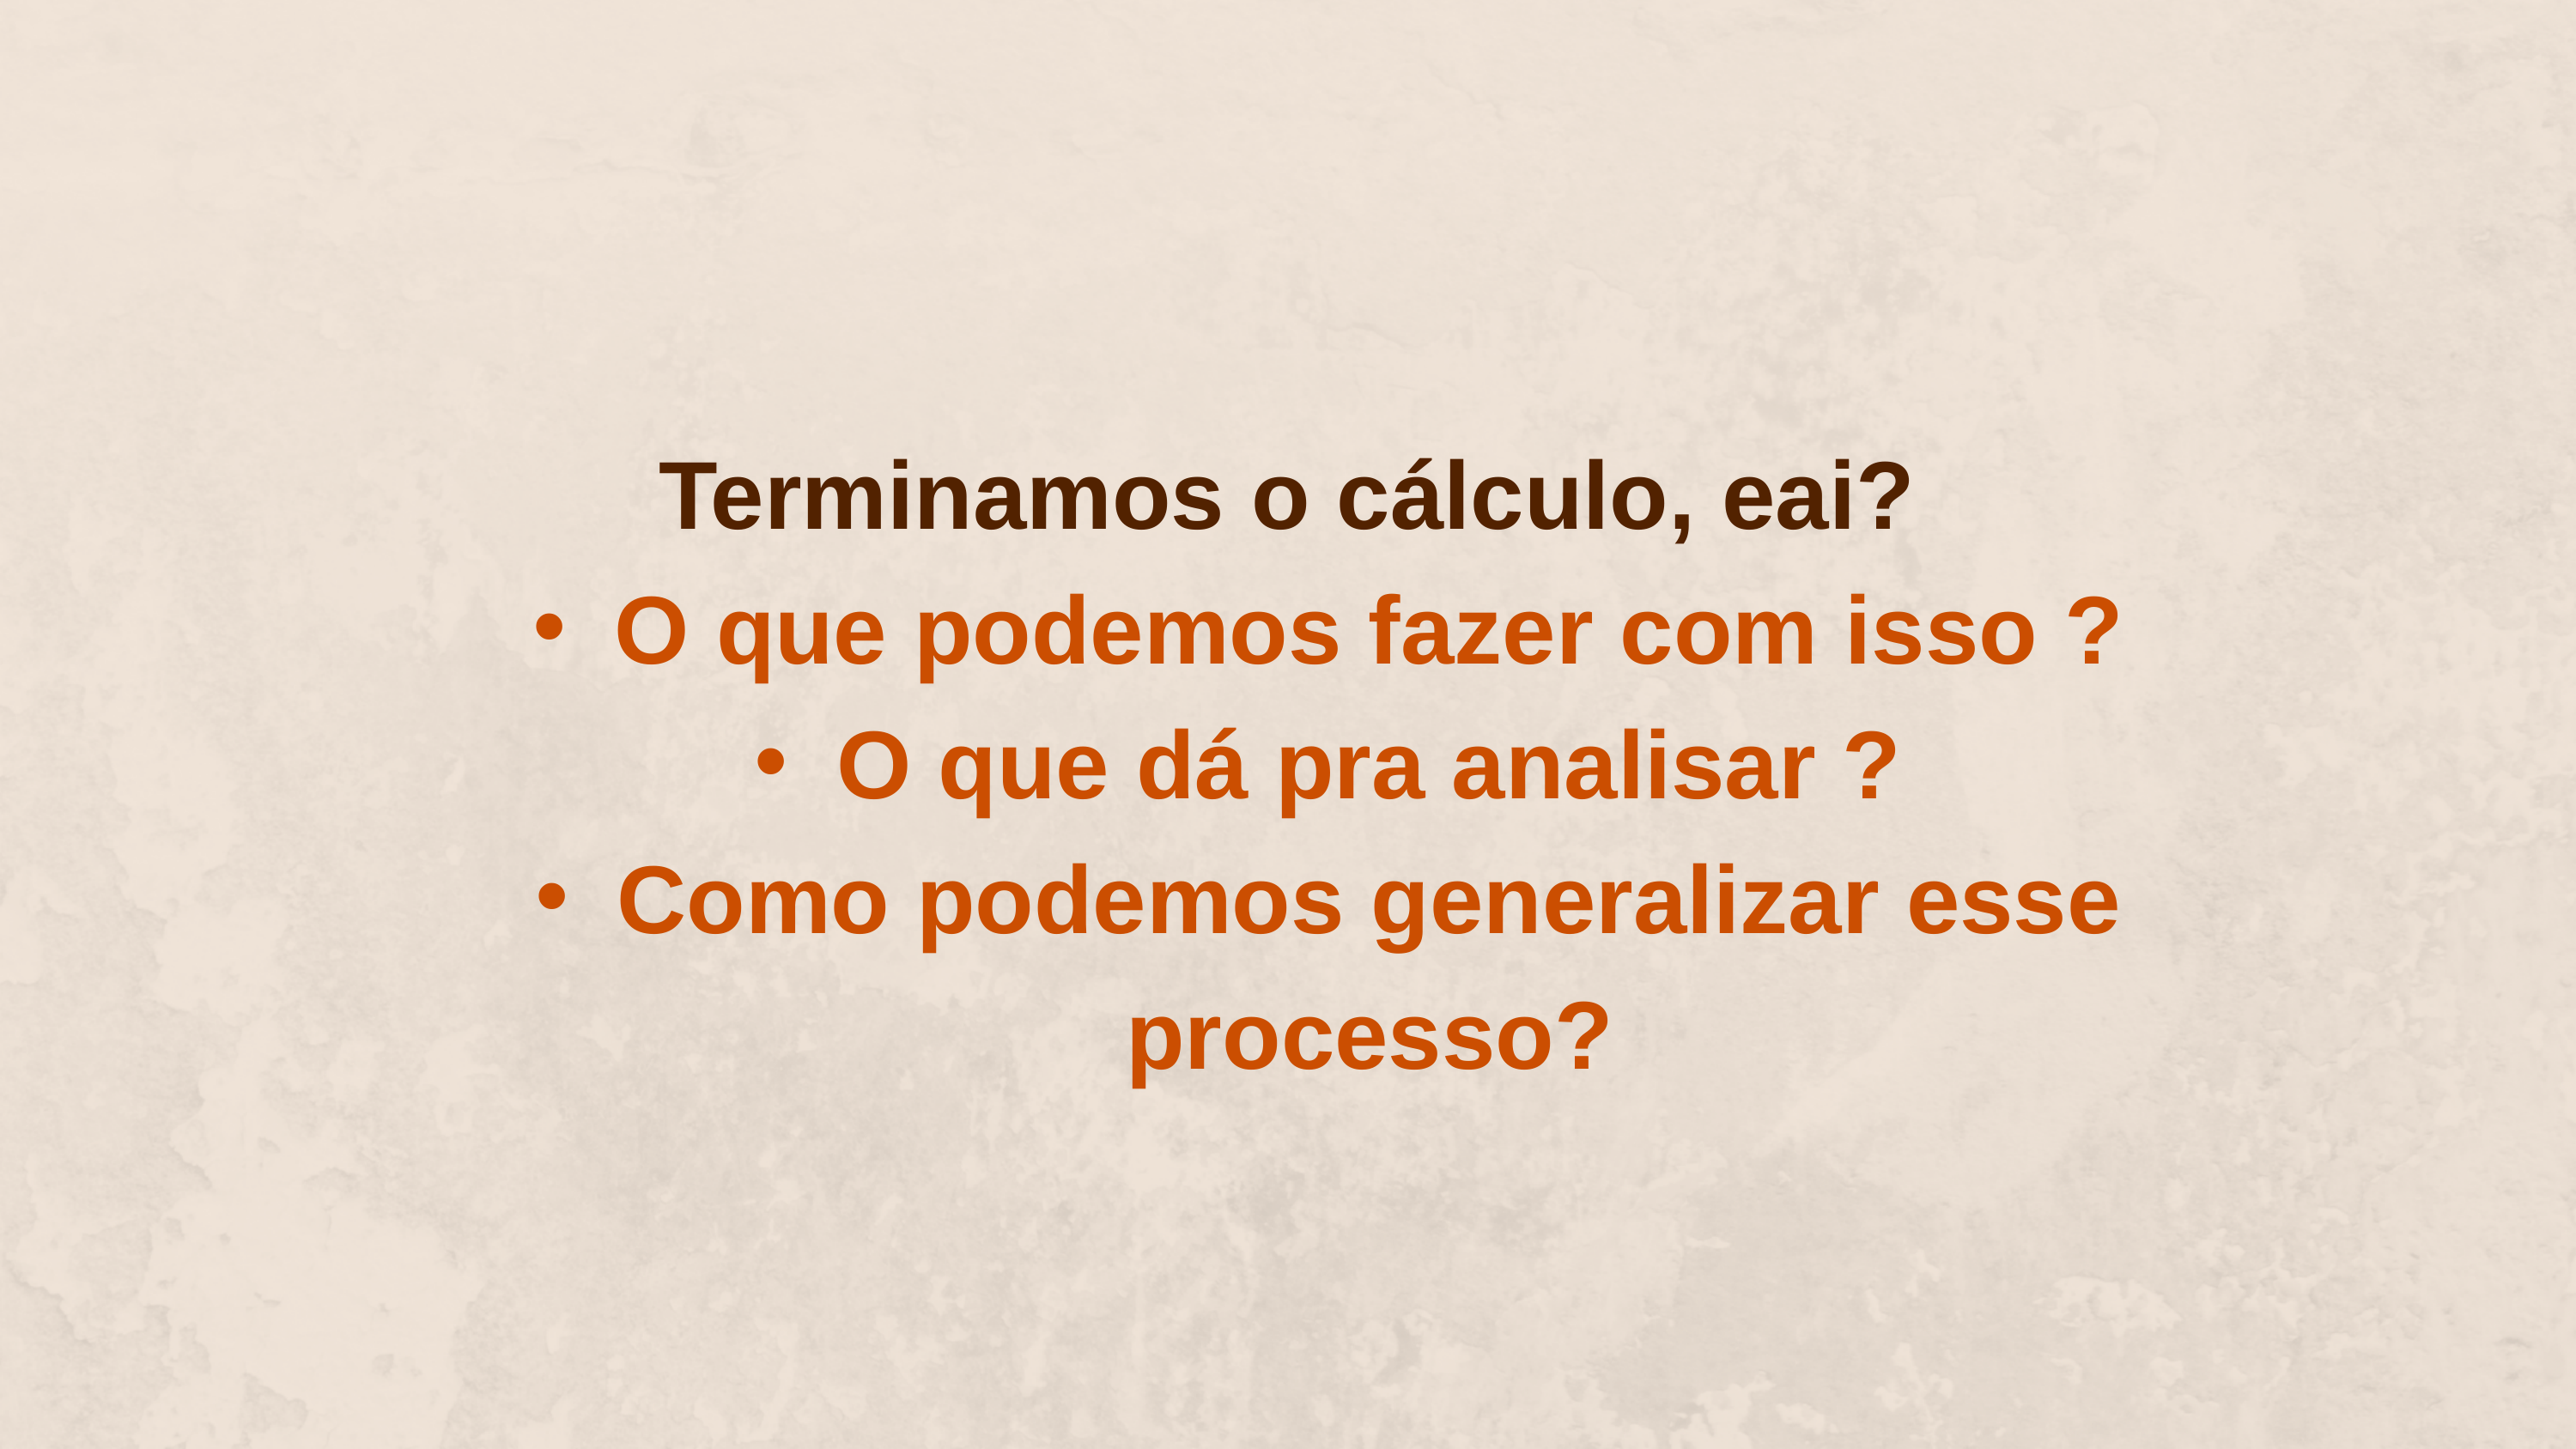

Terminamos o cálculo, eai?
O que podemos fazer com isso ?
O que dá pra analisar ?
Como podemos generalizar esse processo?